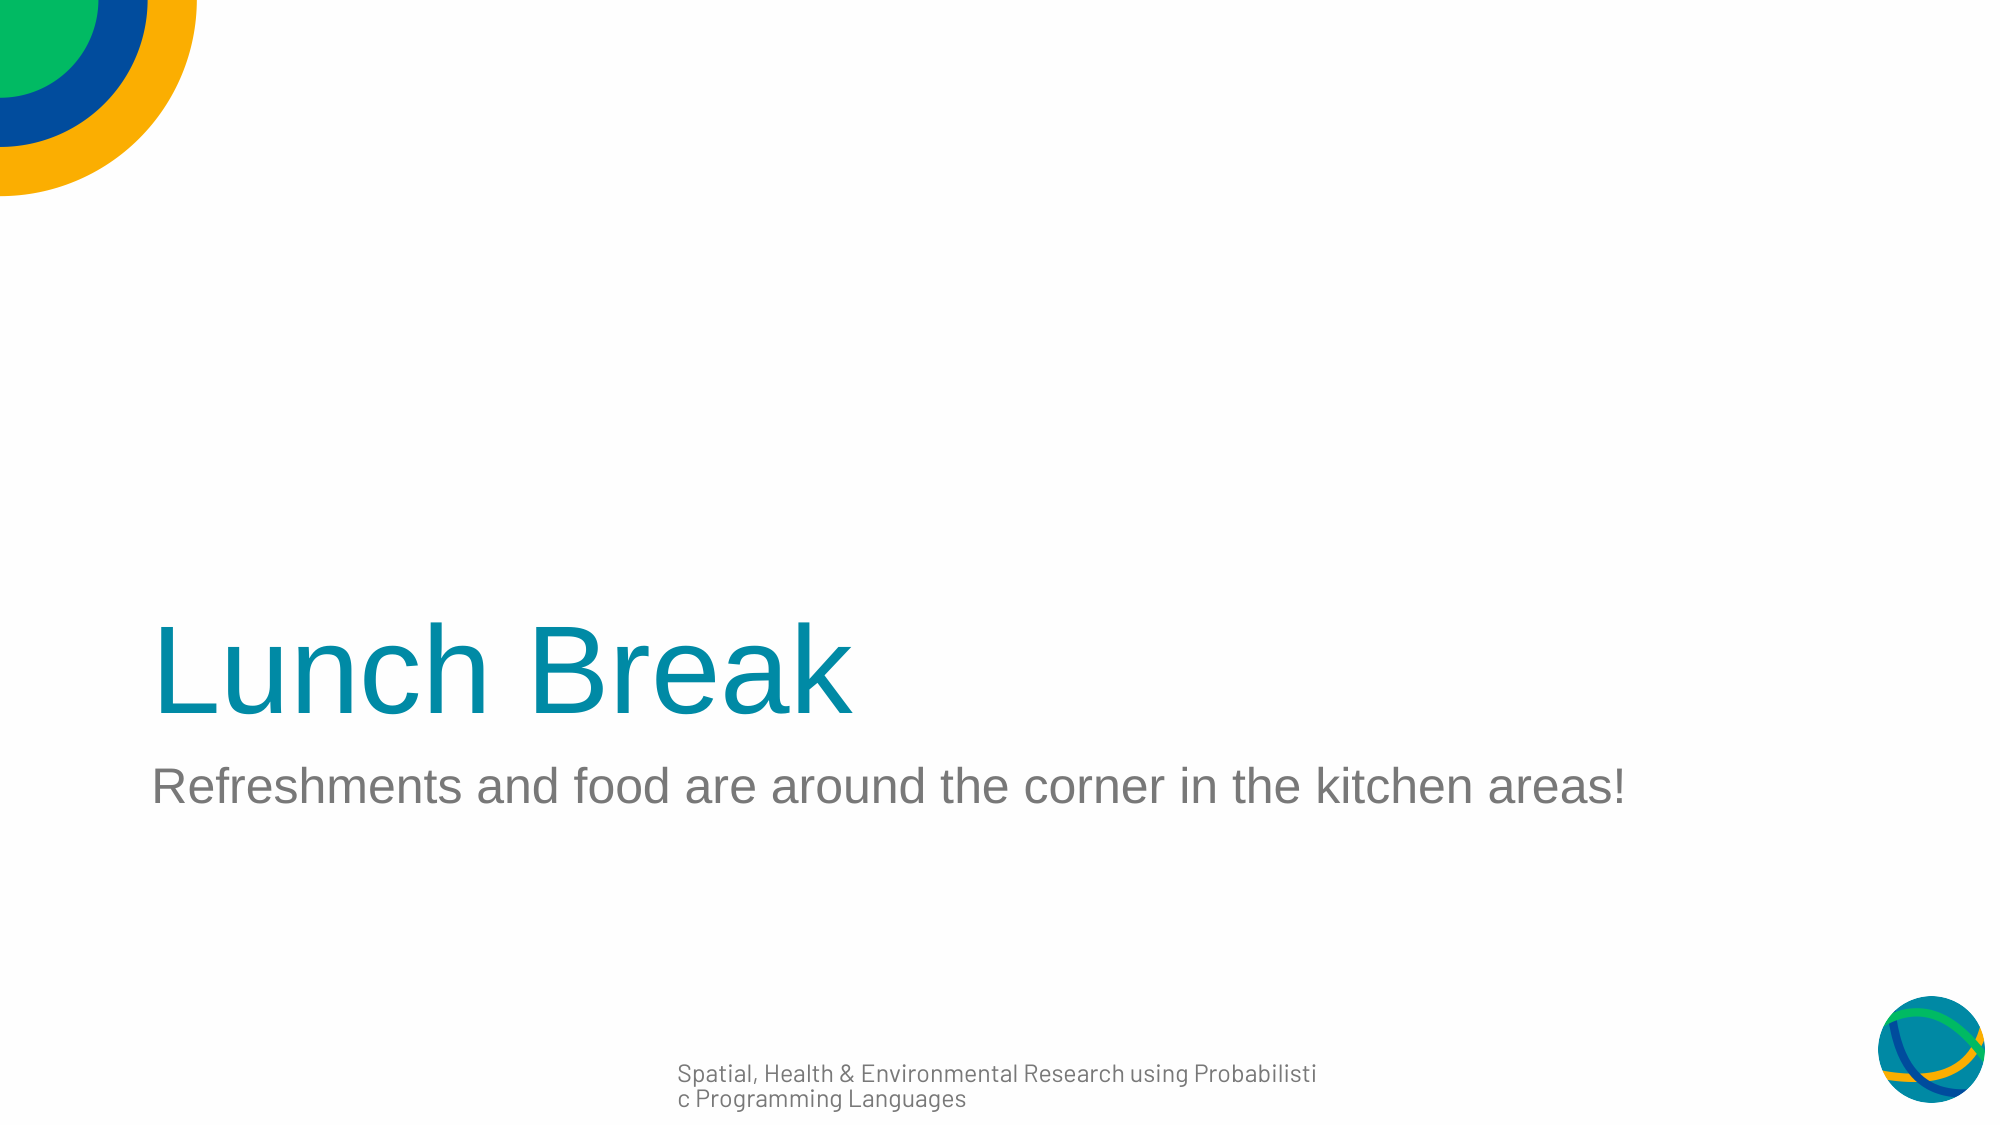

# Lunch Break
Refreshments and food are around the corner in the kitchen areas!
Spatial, Health & Environmental Research using Probabilistic Programming Languages